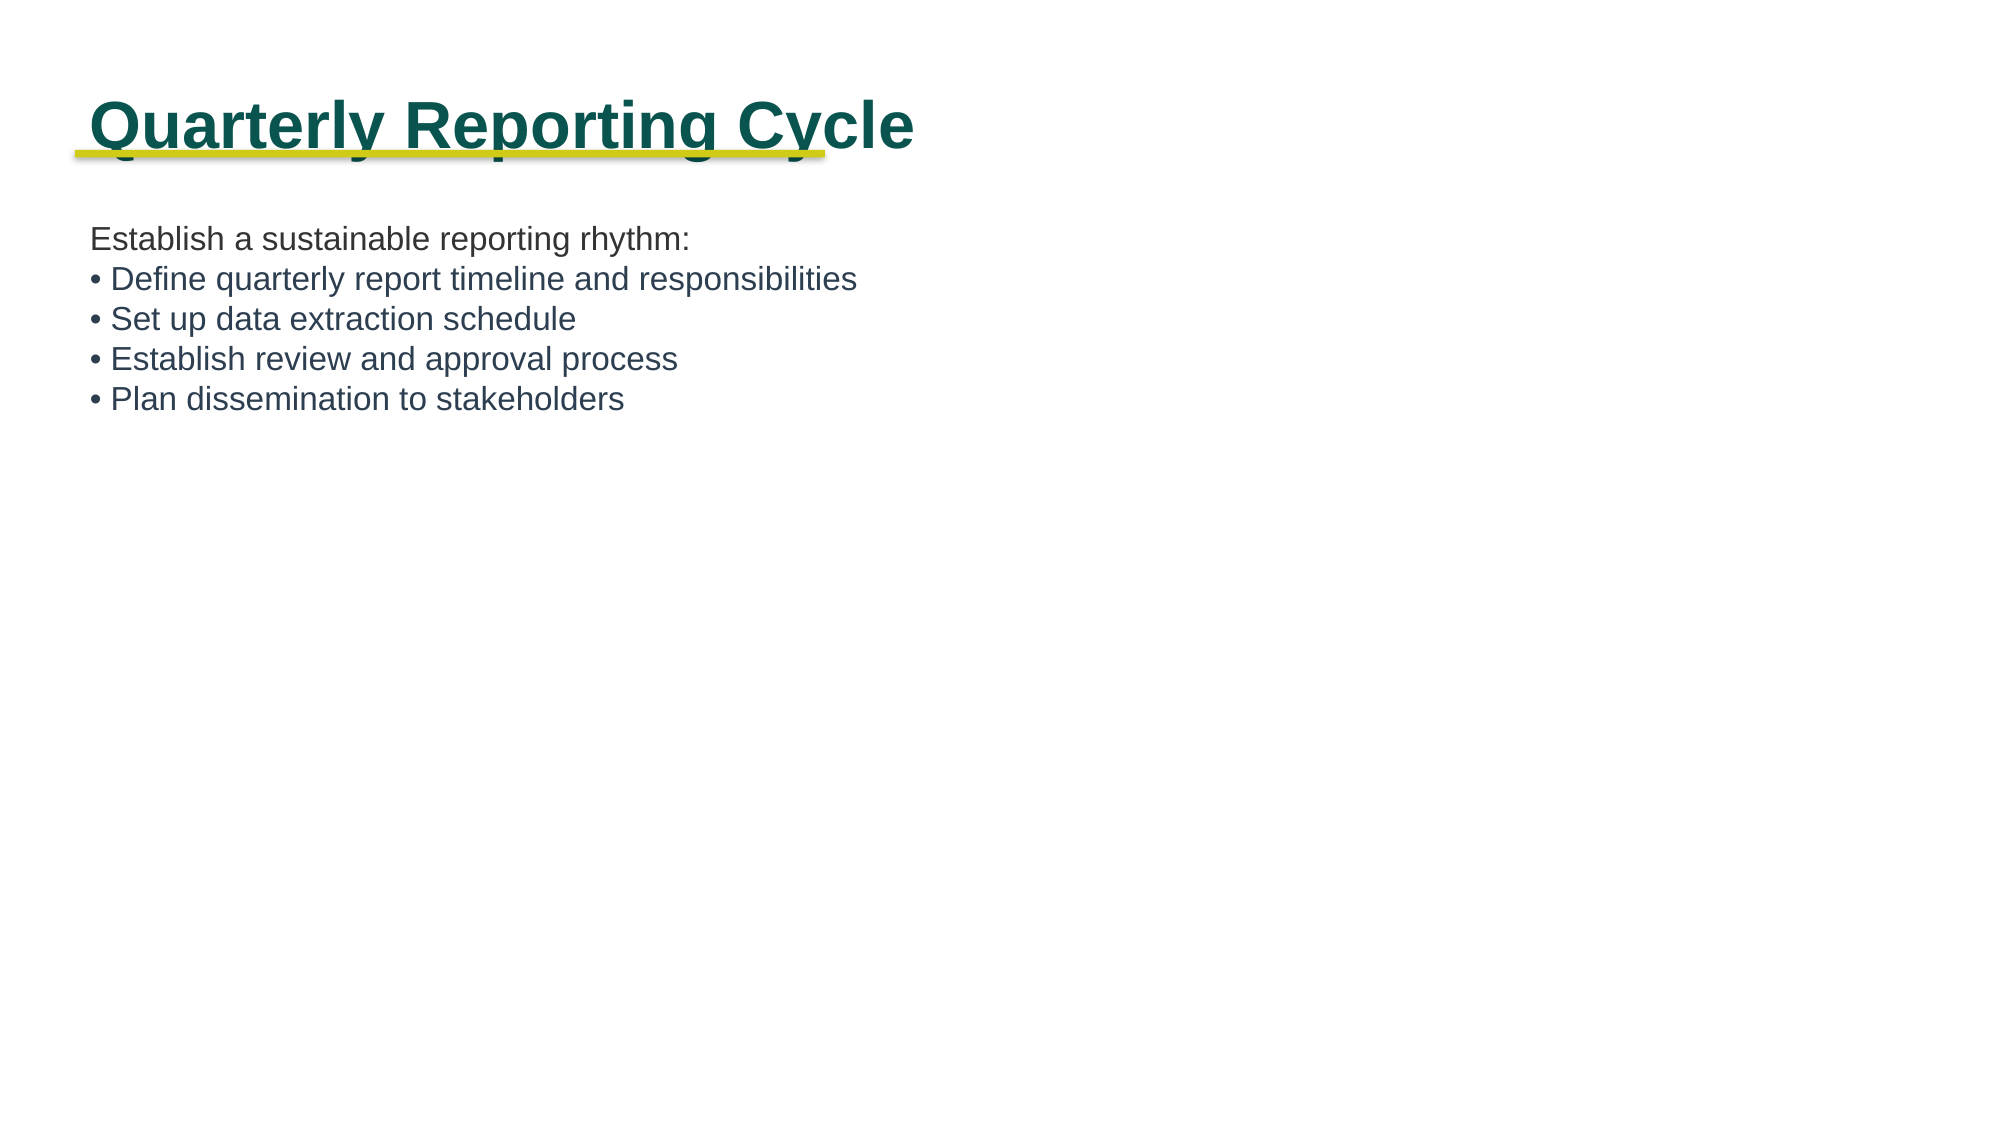

Quarterly Reporting Cycle

Establish a sustainable reporting rhythm:
• Define quarterly report timeline and responsibilities
• Set up data extraction schedule
• Establish review and approval process
• Plan dissemination to stakeholders